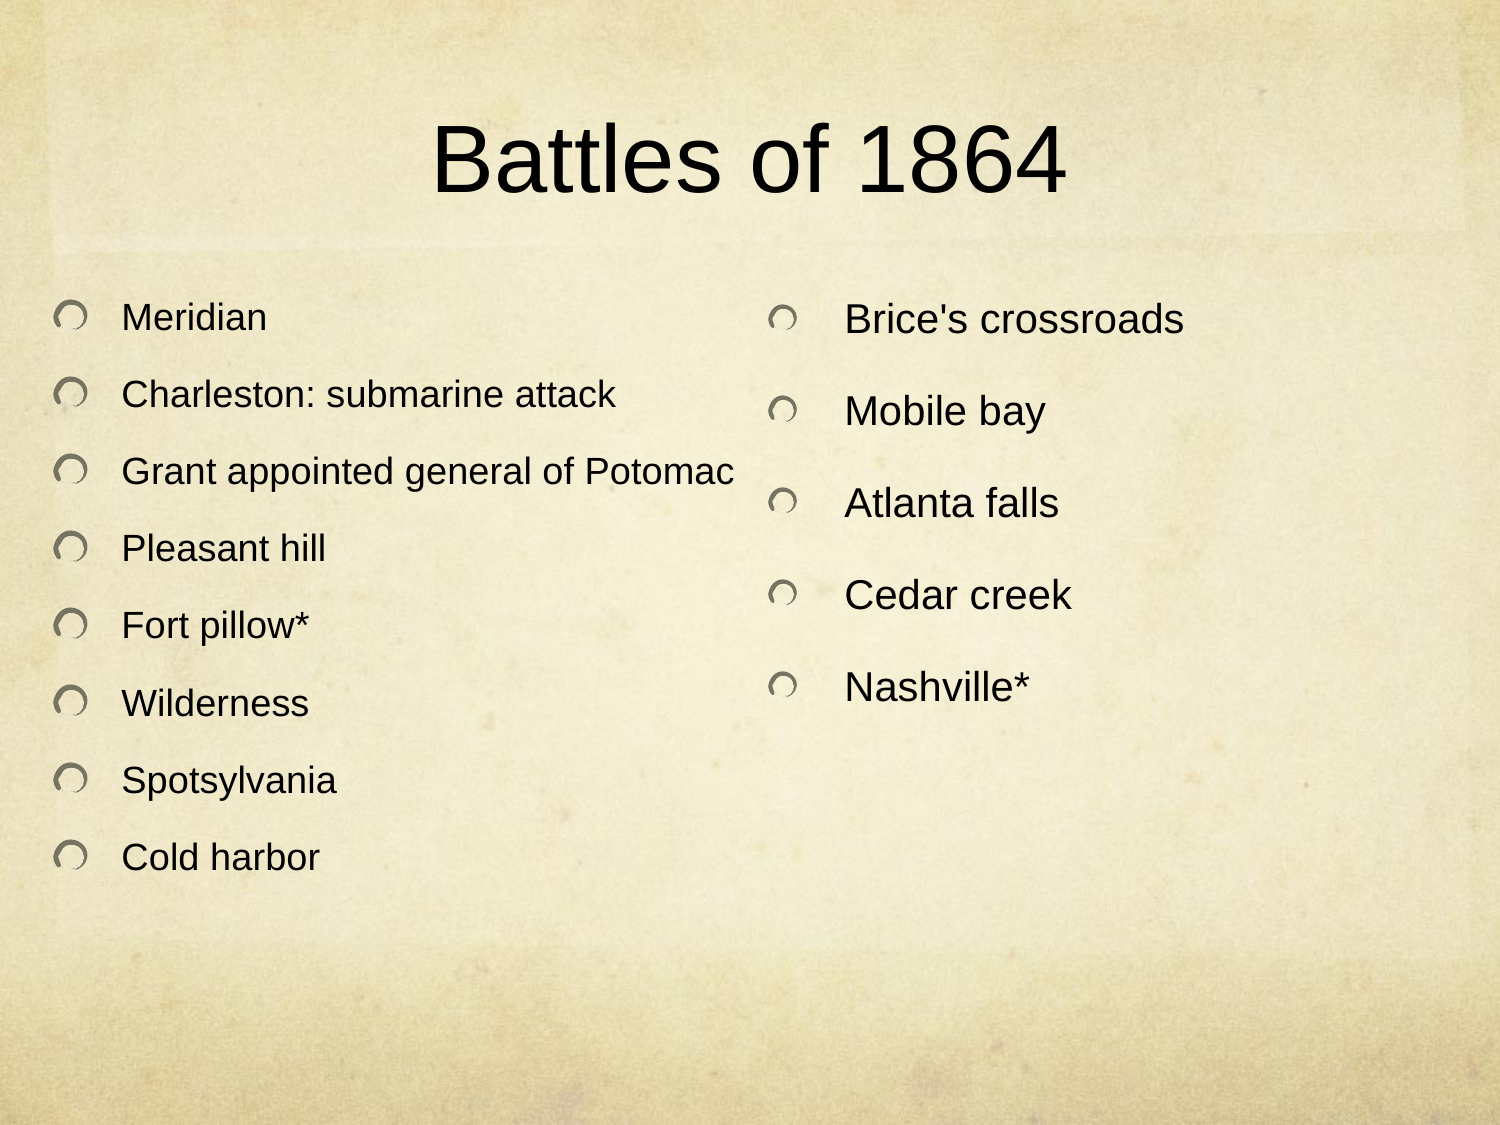

# Battles of 1864
Meridian
Charleston: submarine attack
Grant appointed general of Potomac
Pleasant hill
Fort pillow*
Wilderness
Spotsylvania
Cold harbor

Brice's crossroads
Mobile bay
Atlanta falls
Cedar creek
Nashville*